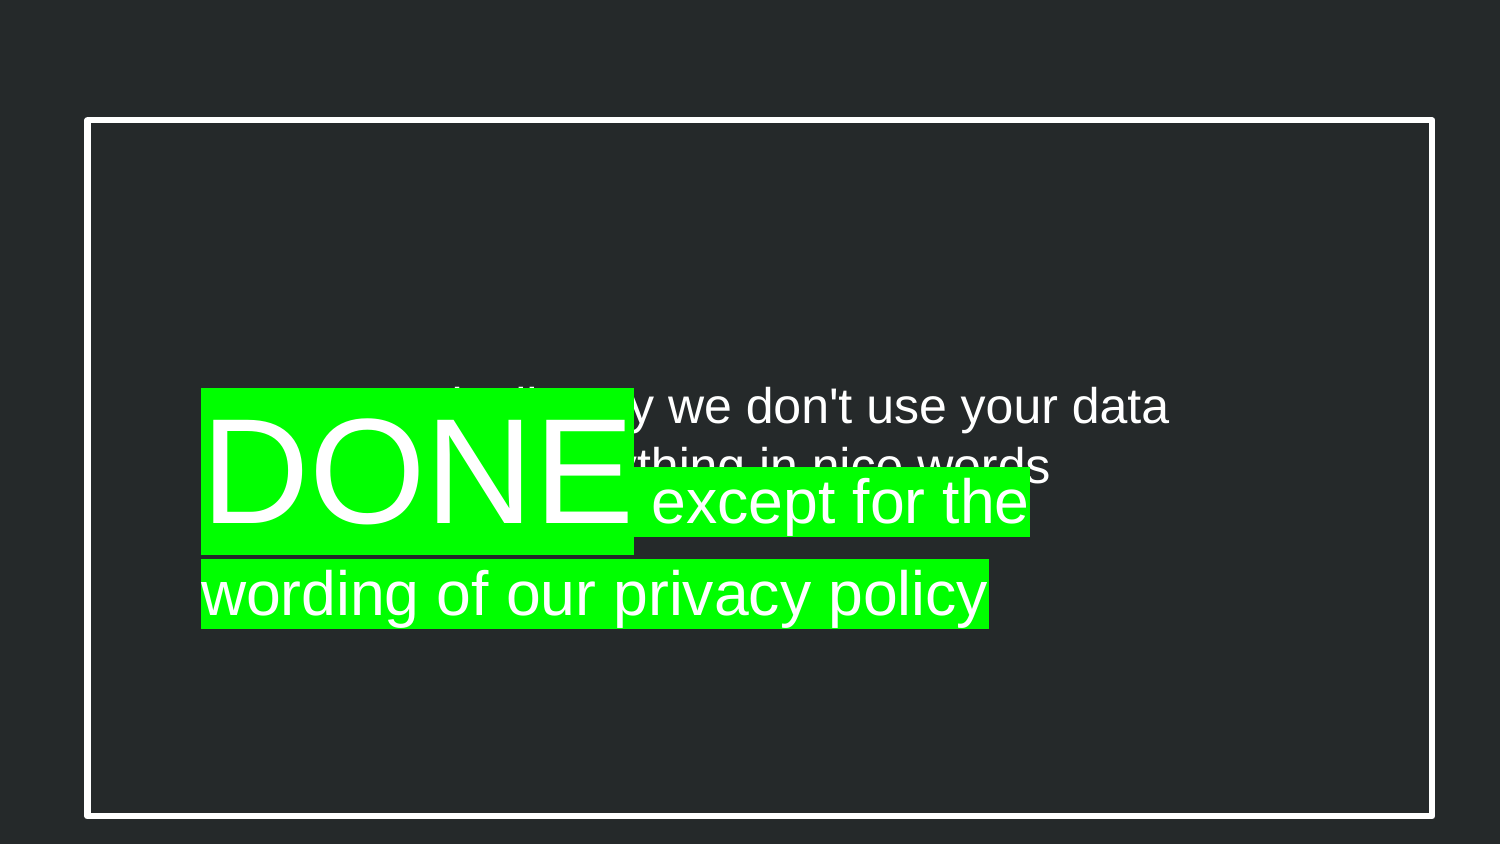

Basically say we don't use your data for anything in nice words
DONE except for the wording of our privacy policy